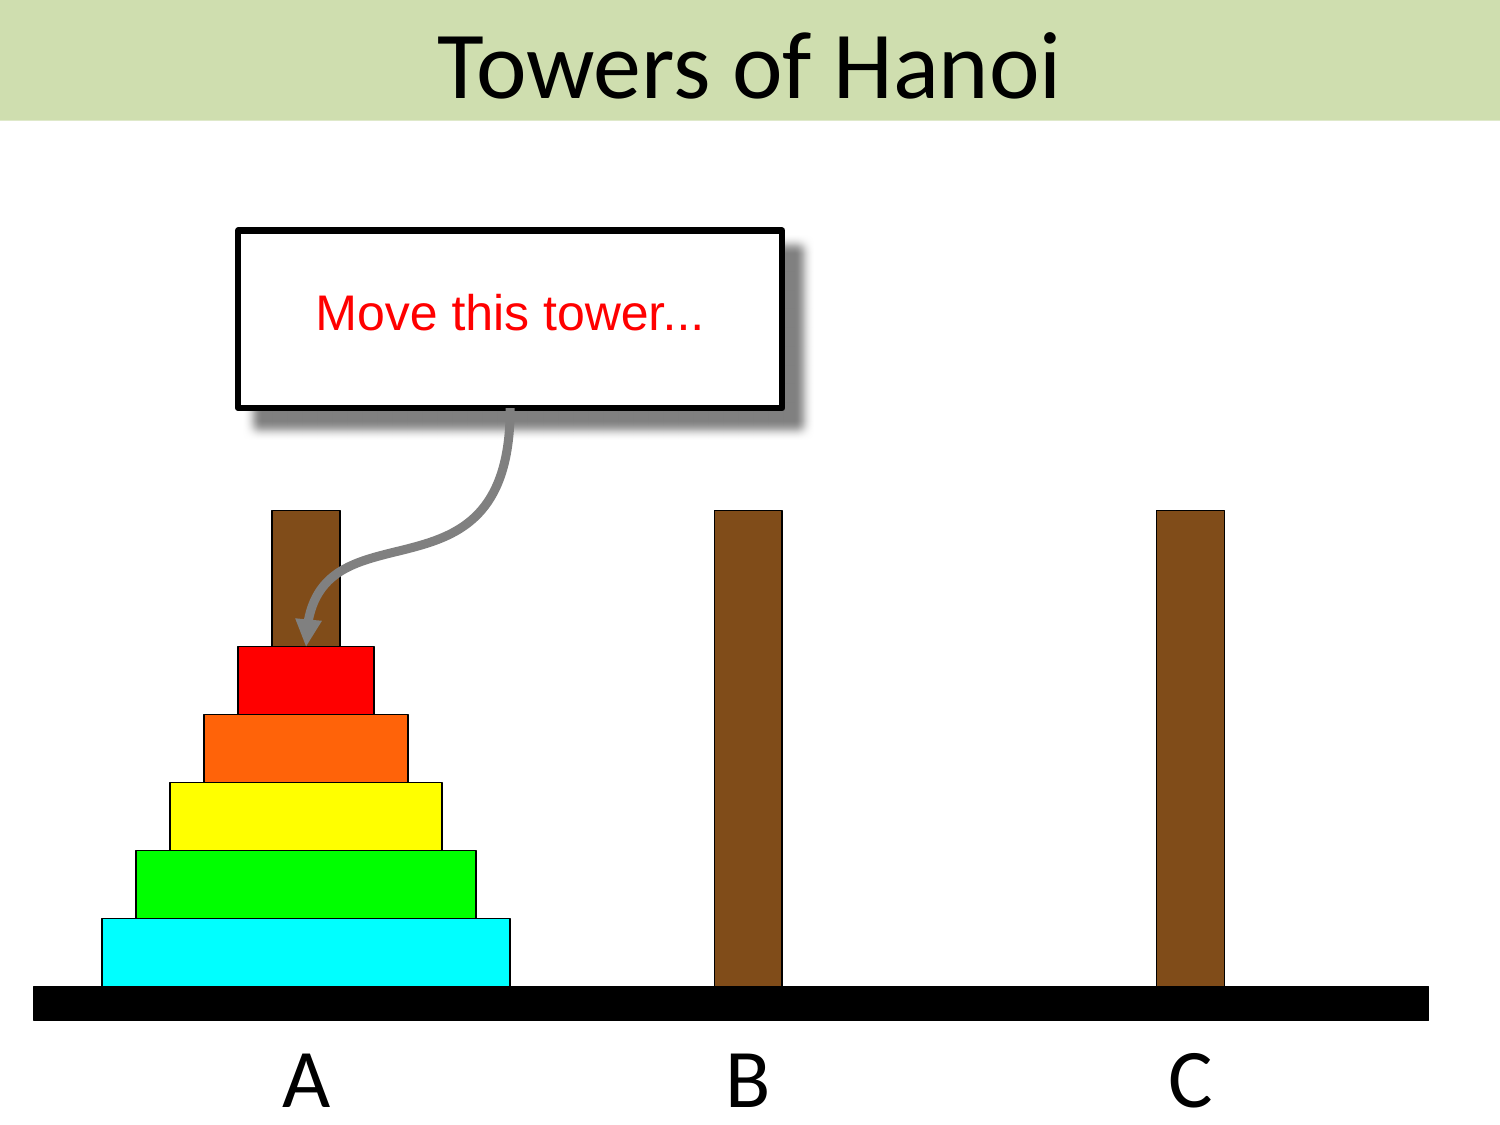

Towers of Hanoi

Move this tower...

A
B
C